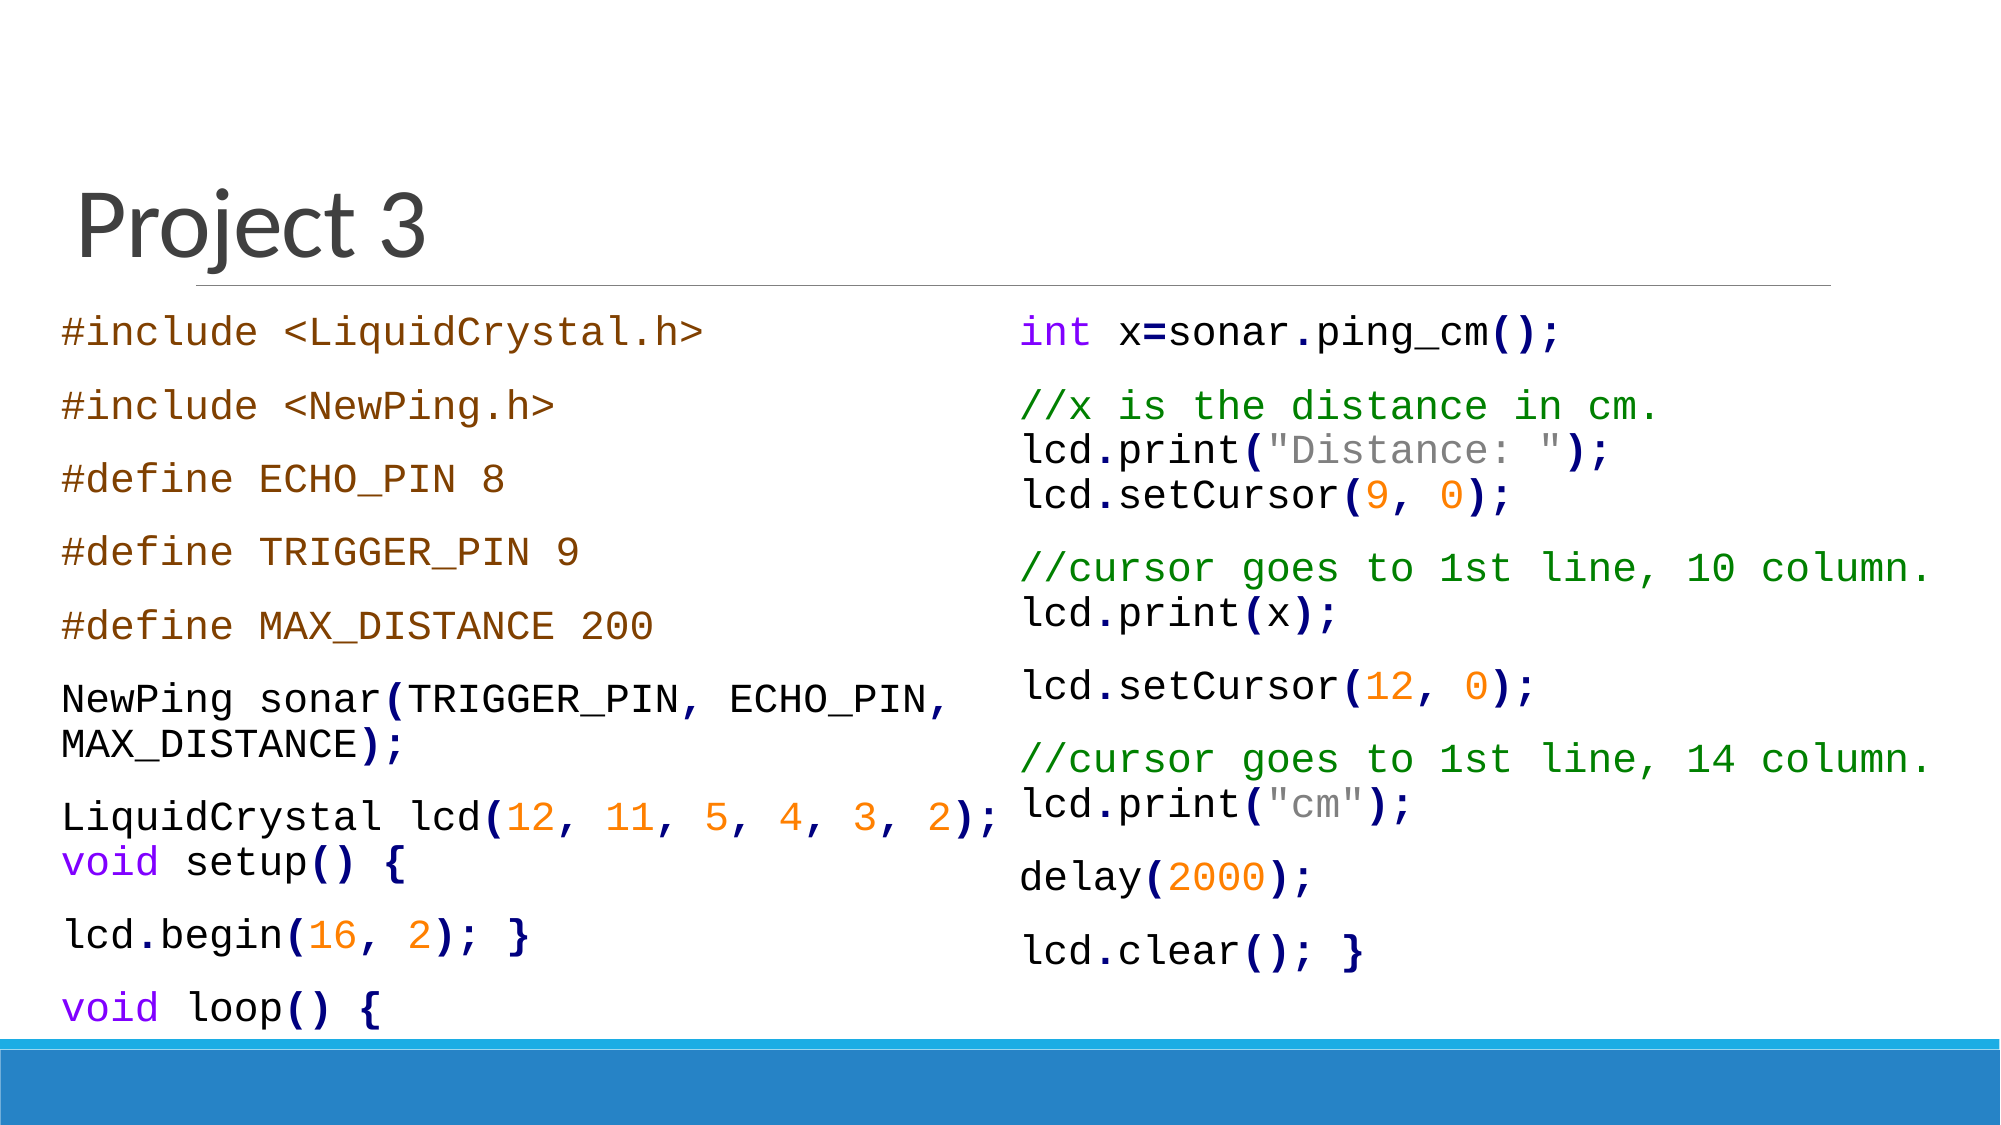

# Project 3
#include <LiquidCrystal.h>
#include <NewPing.h>
#define ECHO_PIN 8
#define TRIGGER_PIN 9
#define MAX_DISTANCE 200
NewPing sonar(TRIGGER_PIN, ECHO_PIN, MAX_DISTANCE);
LiquidCrystal lcd(12, 11, 5, 4, 3, 2); void setup() {
lcd.begin(16, 2); }
void loop() {
int x=sonar.ping_cm();
//x is the distance in cm. lcd.print("Distance: "); lcd.setCursor(9, 0);
//cursor goes to 1st line, 10 column. lcd.print(x);
lcd.setCursor(12, 0);
//cursor goes to 1st line, 14 column. lcd.print("cm");
delay(2000);
lcd.clear(); }